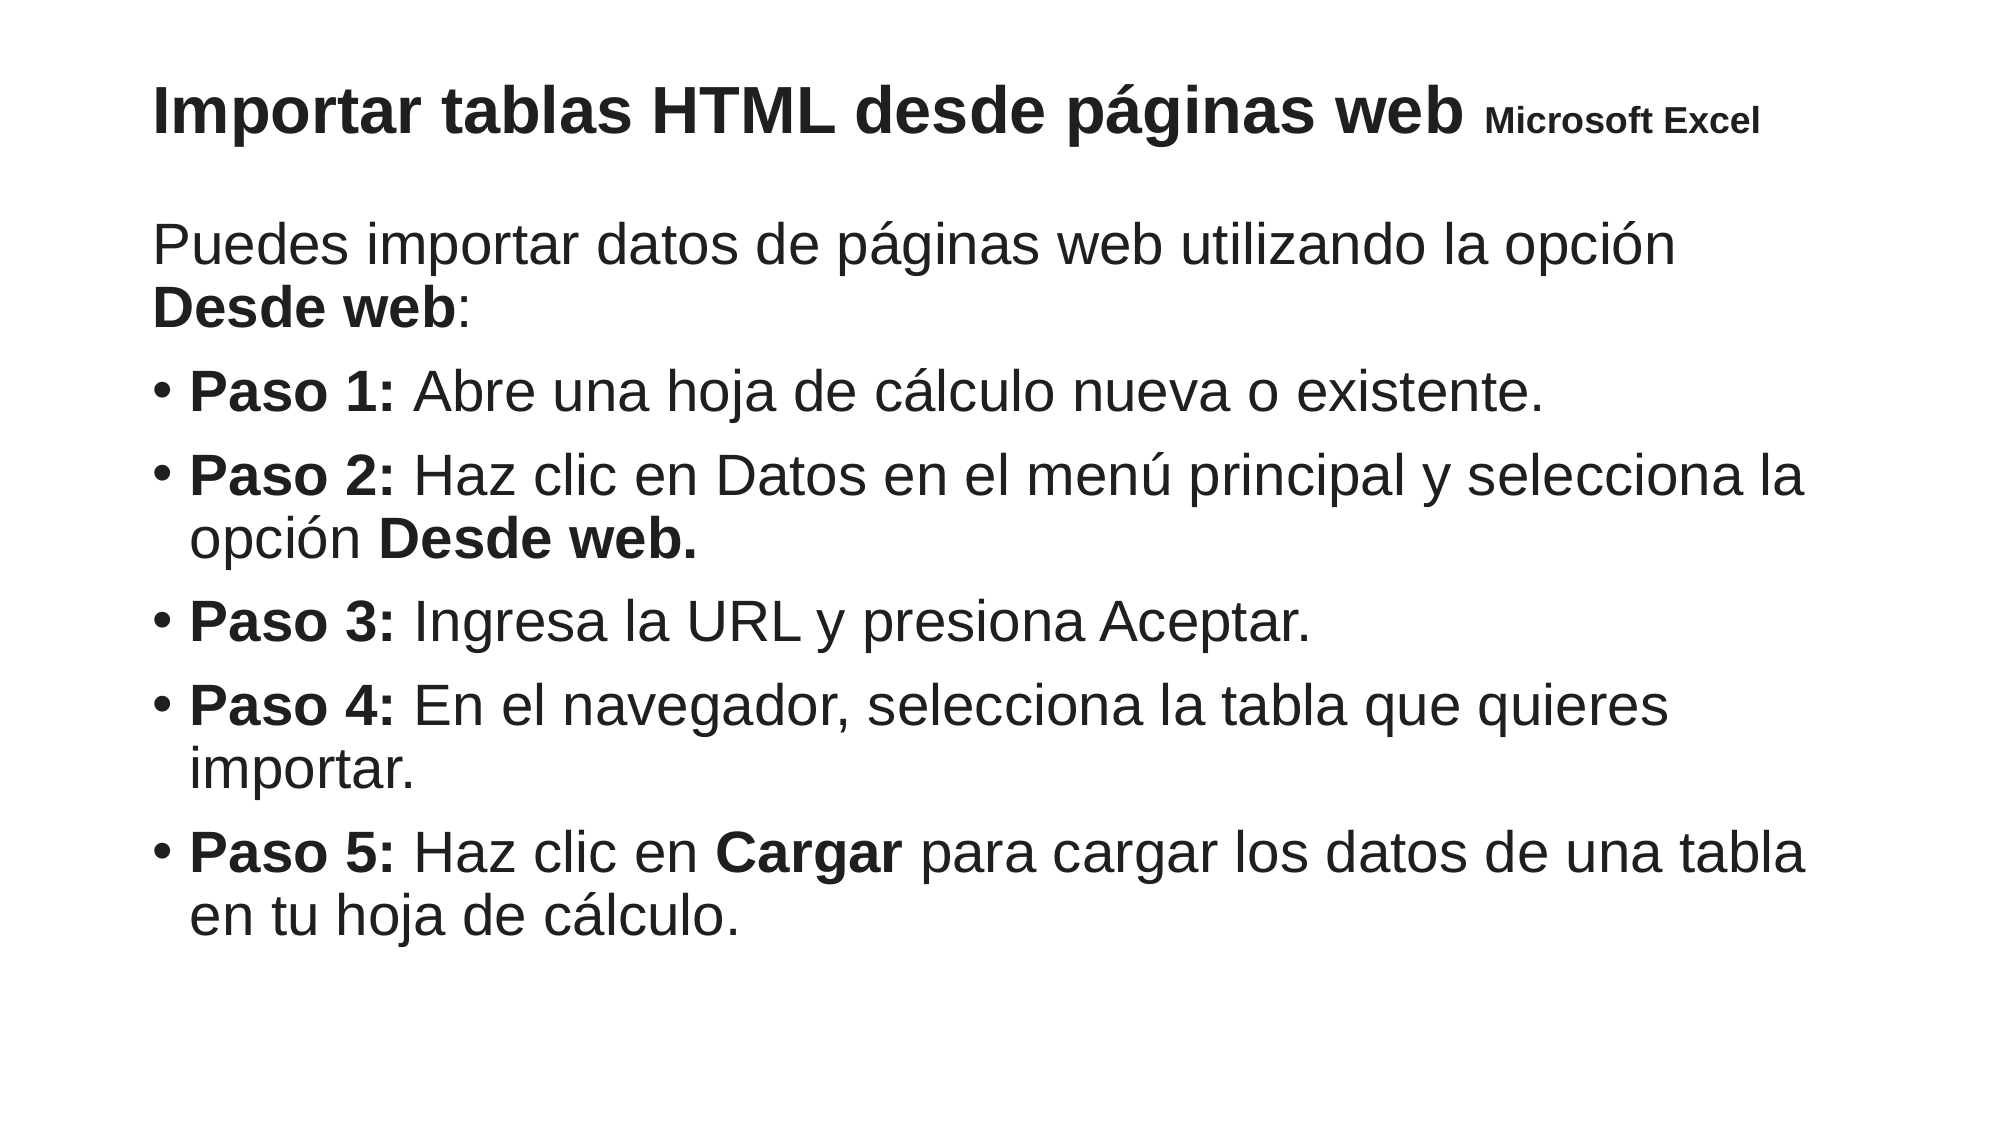

# Importar tablas HTML desde páginas web Microsoft Excel
Puedes importar datos de páginas web utilizando la opción Desde web:
Paso 1: Abre una hoja de cálculo nueva o existente.
Paso 2: Haz clic en Datos en el menú principal y selecciona la opción Desde web.
Paso 3: Ingresa la URL y presiona Aceptar.
Paso 4: En el navegador, selecciona la tabla que quieres importar.
Paso 5: Haz clic en Cargar para cargar los datos de una tabla en tu hoja de cálculo.